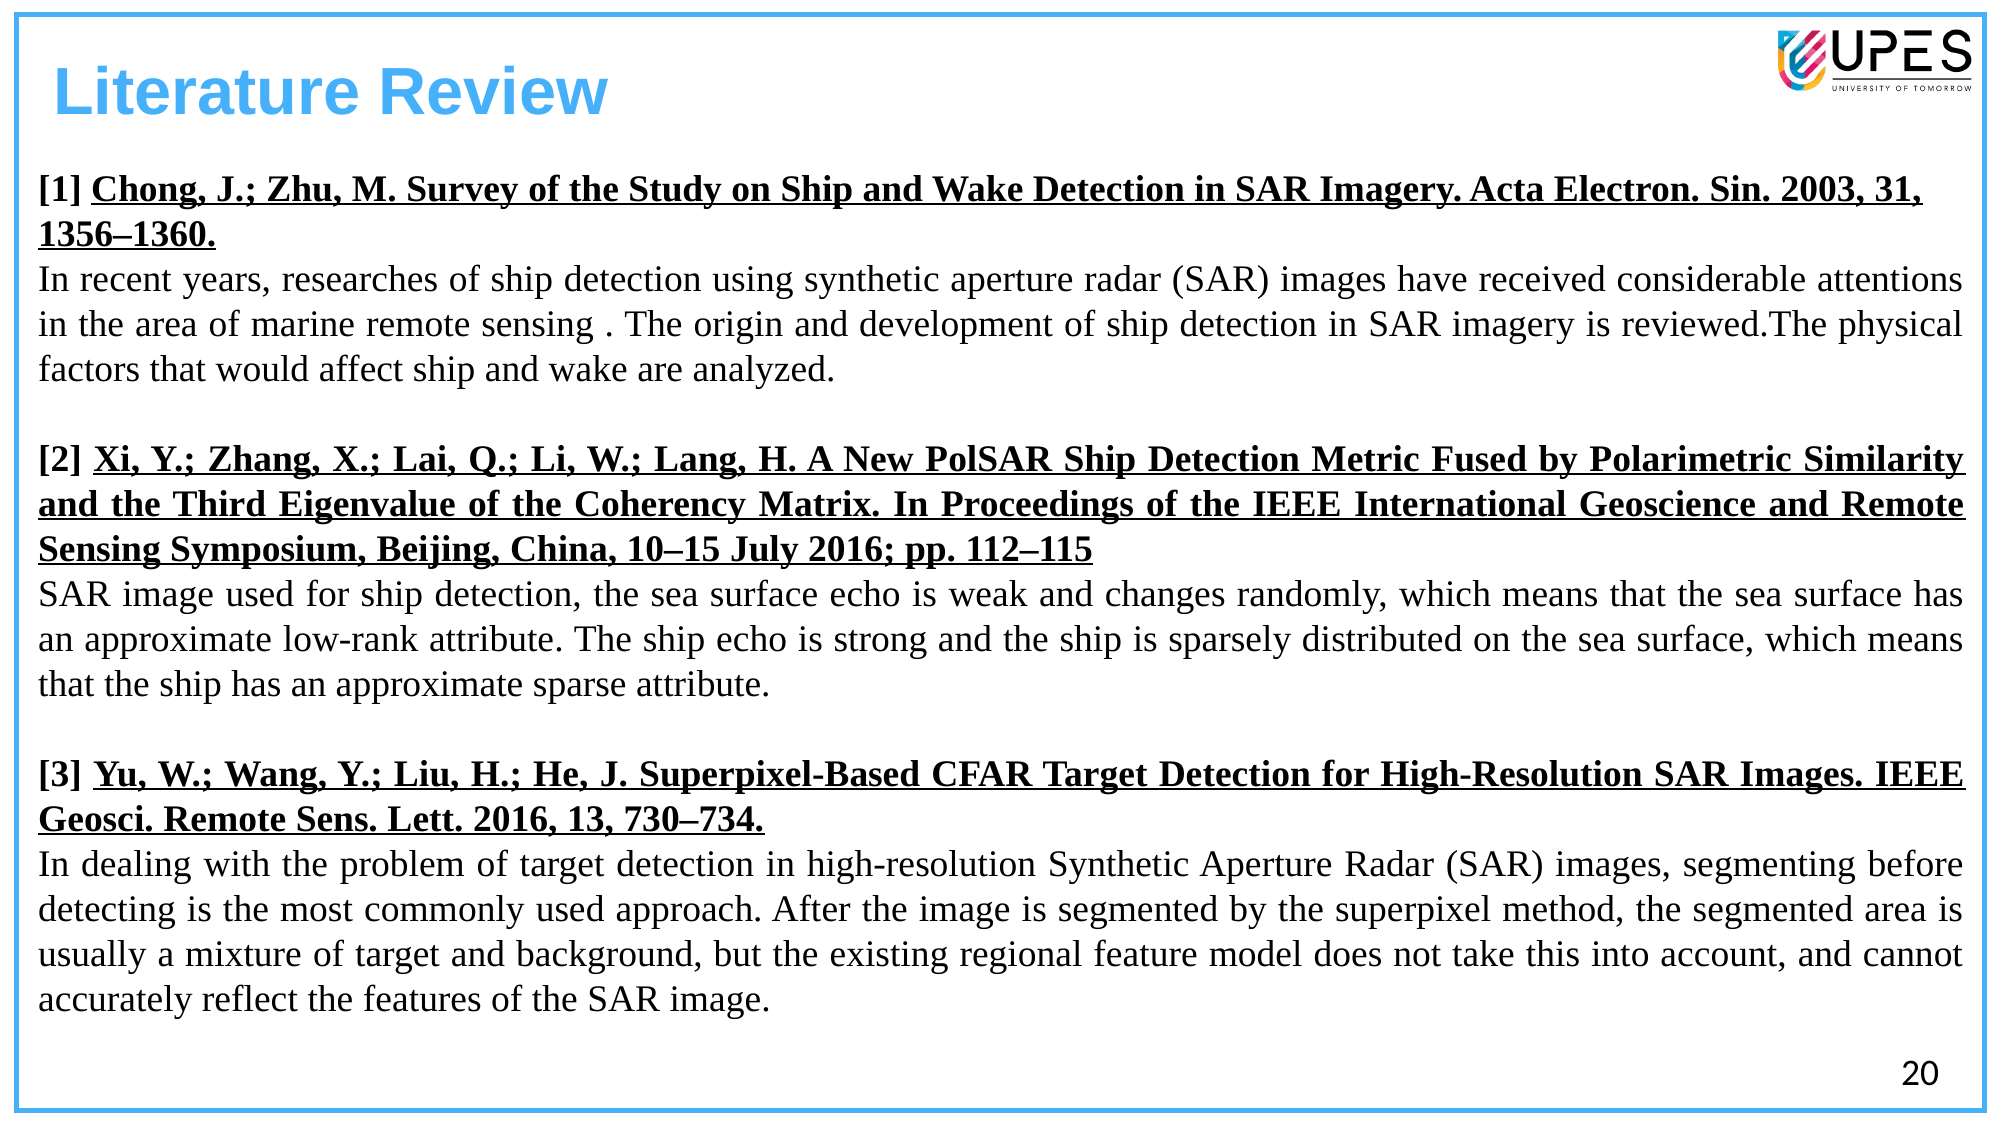

Literature Review
[1] Chong, J.; Zhu, M. Survey of the Study on Ship and Wake Detection in SAR Imagery. Acta Electron. Sin. 2003, 31, 1356–1360.
In recent years, researches of ship detection using synthetic aperture radar (SAR) images have received considerable attentions in the area of marine remote sensing . The origin and development of ship detection in SAR imagery is reviewed.The physical factors that would affect ship and wake are analyzed.

[2] Xi, Y.; Zhang, X.; Lai, Q.; Li, W.; Lang, H. A New PolSAR Ship Detection Metric Fused by Polarimetric Similarity and the Third Eigenvalue of the Coherency Matrix. In Proceedings of the IEEE International Geoscience and Remote Sensing Symposium, Beijing, China, 10–15 July 2016; pp. 112–115
SAR image used for ship detection, the sea surface echo is weak and changes randomly, which means that the sea surface has an approximate low-rank attribute. The ship echo is strong and the ship is sparsely distributed on the sea surface, which means that the ship has an approximate sparse attribute.

[3] Yu, W.; Wang, Y.; Liu, H.; He, J. Superpixel-Based CFAR Target Detection for High-Resolution SAR Images. IEEE Geosci. Remote Sens. Lett. 2016, 13, 730–734.
In dealing with the problem of target detection in high-resolution Synthetic Aperture Radar (SAR) images, segmenting before detecting is the most commonly used approach. After the image is segmented by the superpixel method, the segmented area is usually a mixture of target and background, but the existing regional feature model does not take this into account, and cannot accurately reflect the features of the SAR image.

20